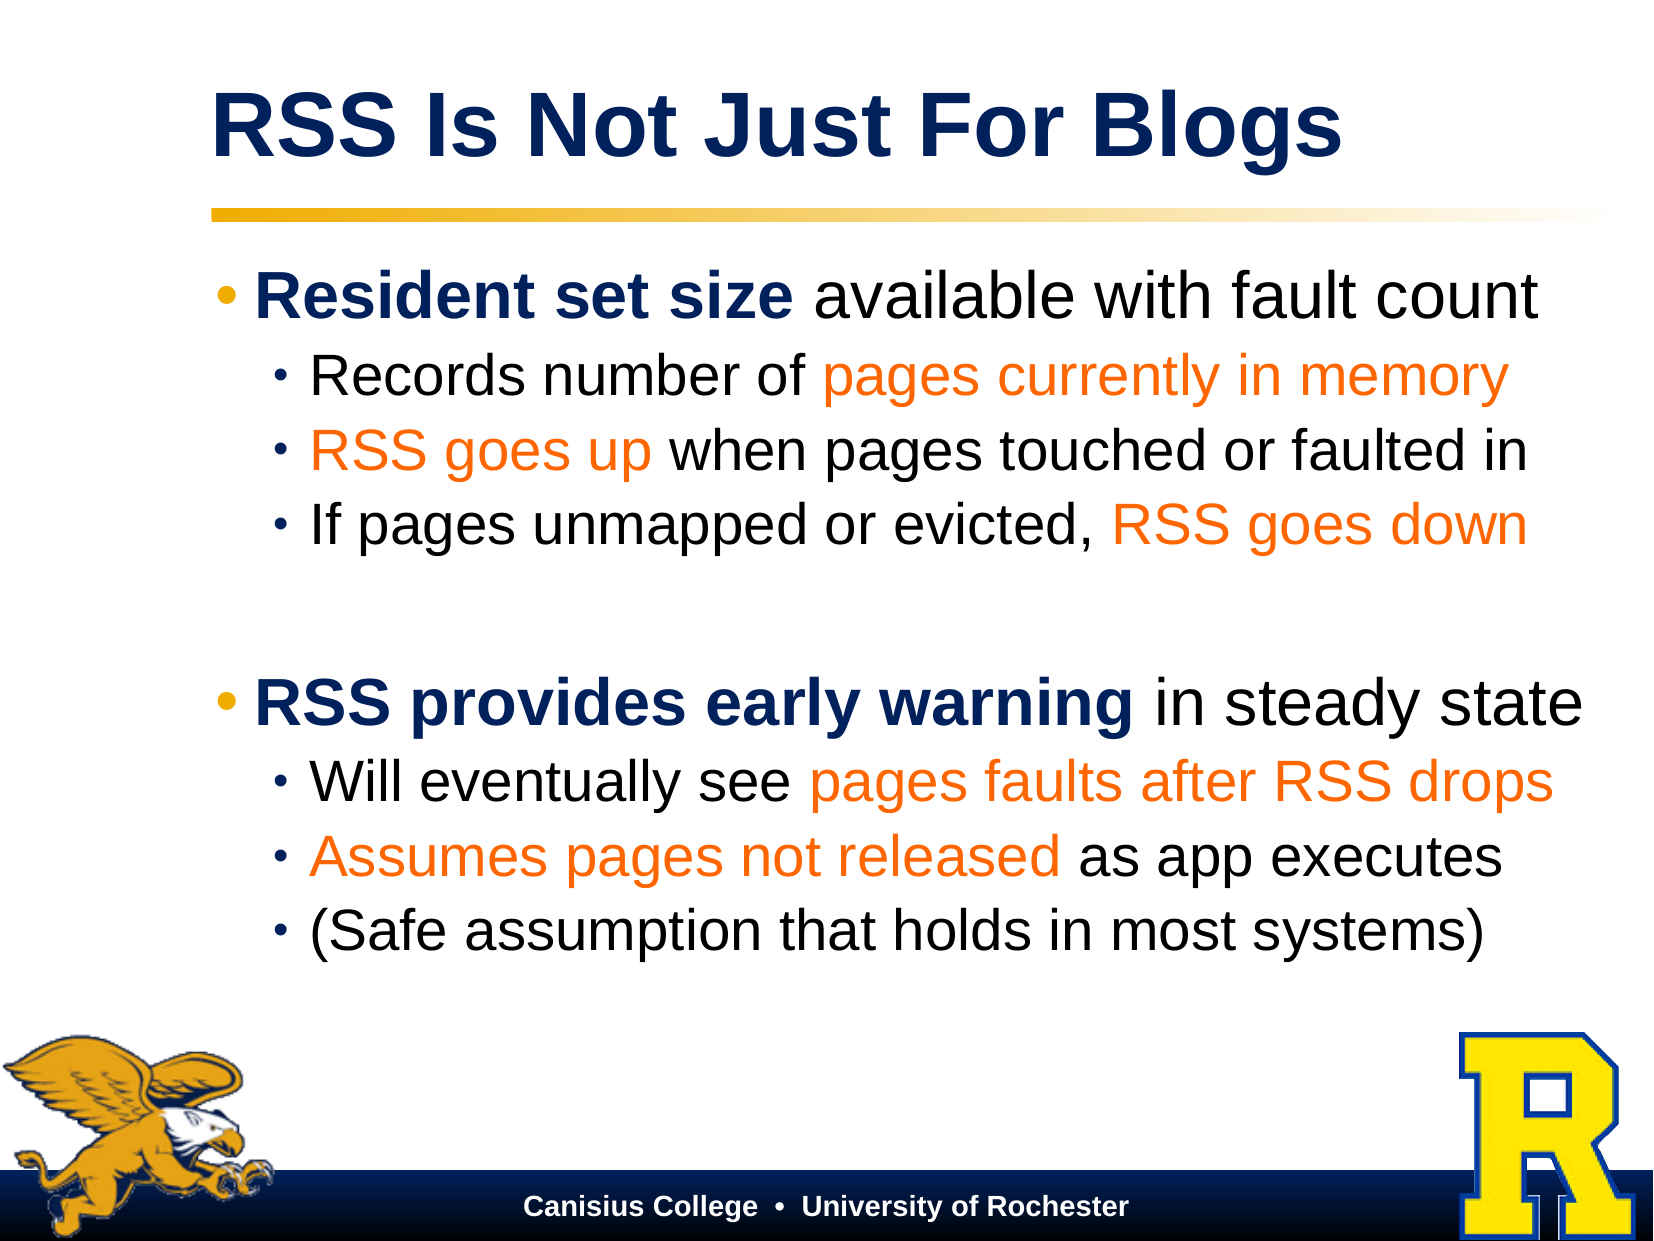

# RSS Is Not Just For Blogs
Resident set size available with fault count
Records number of pages currently in memory
RSS goes up when pages touched or faulted in
If pages unmapped or evicted, RSS goes down

RSS provides early warning in steady state
Will eventually see pages faults after RSS drops
Assumes pages not released as app executes
(Safe assumption that holds in most systems)